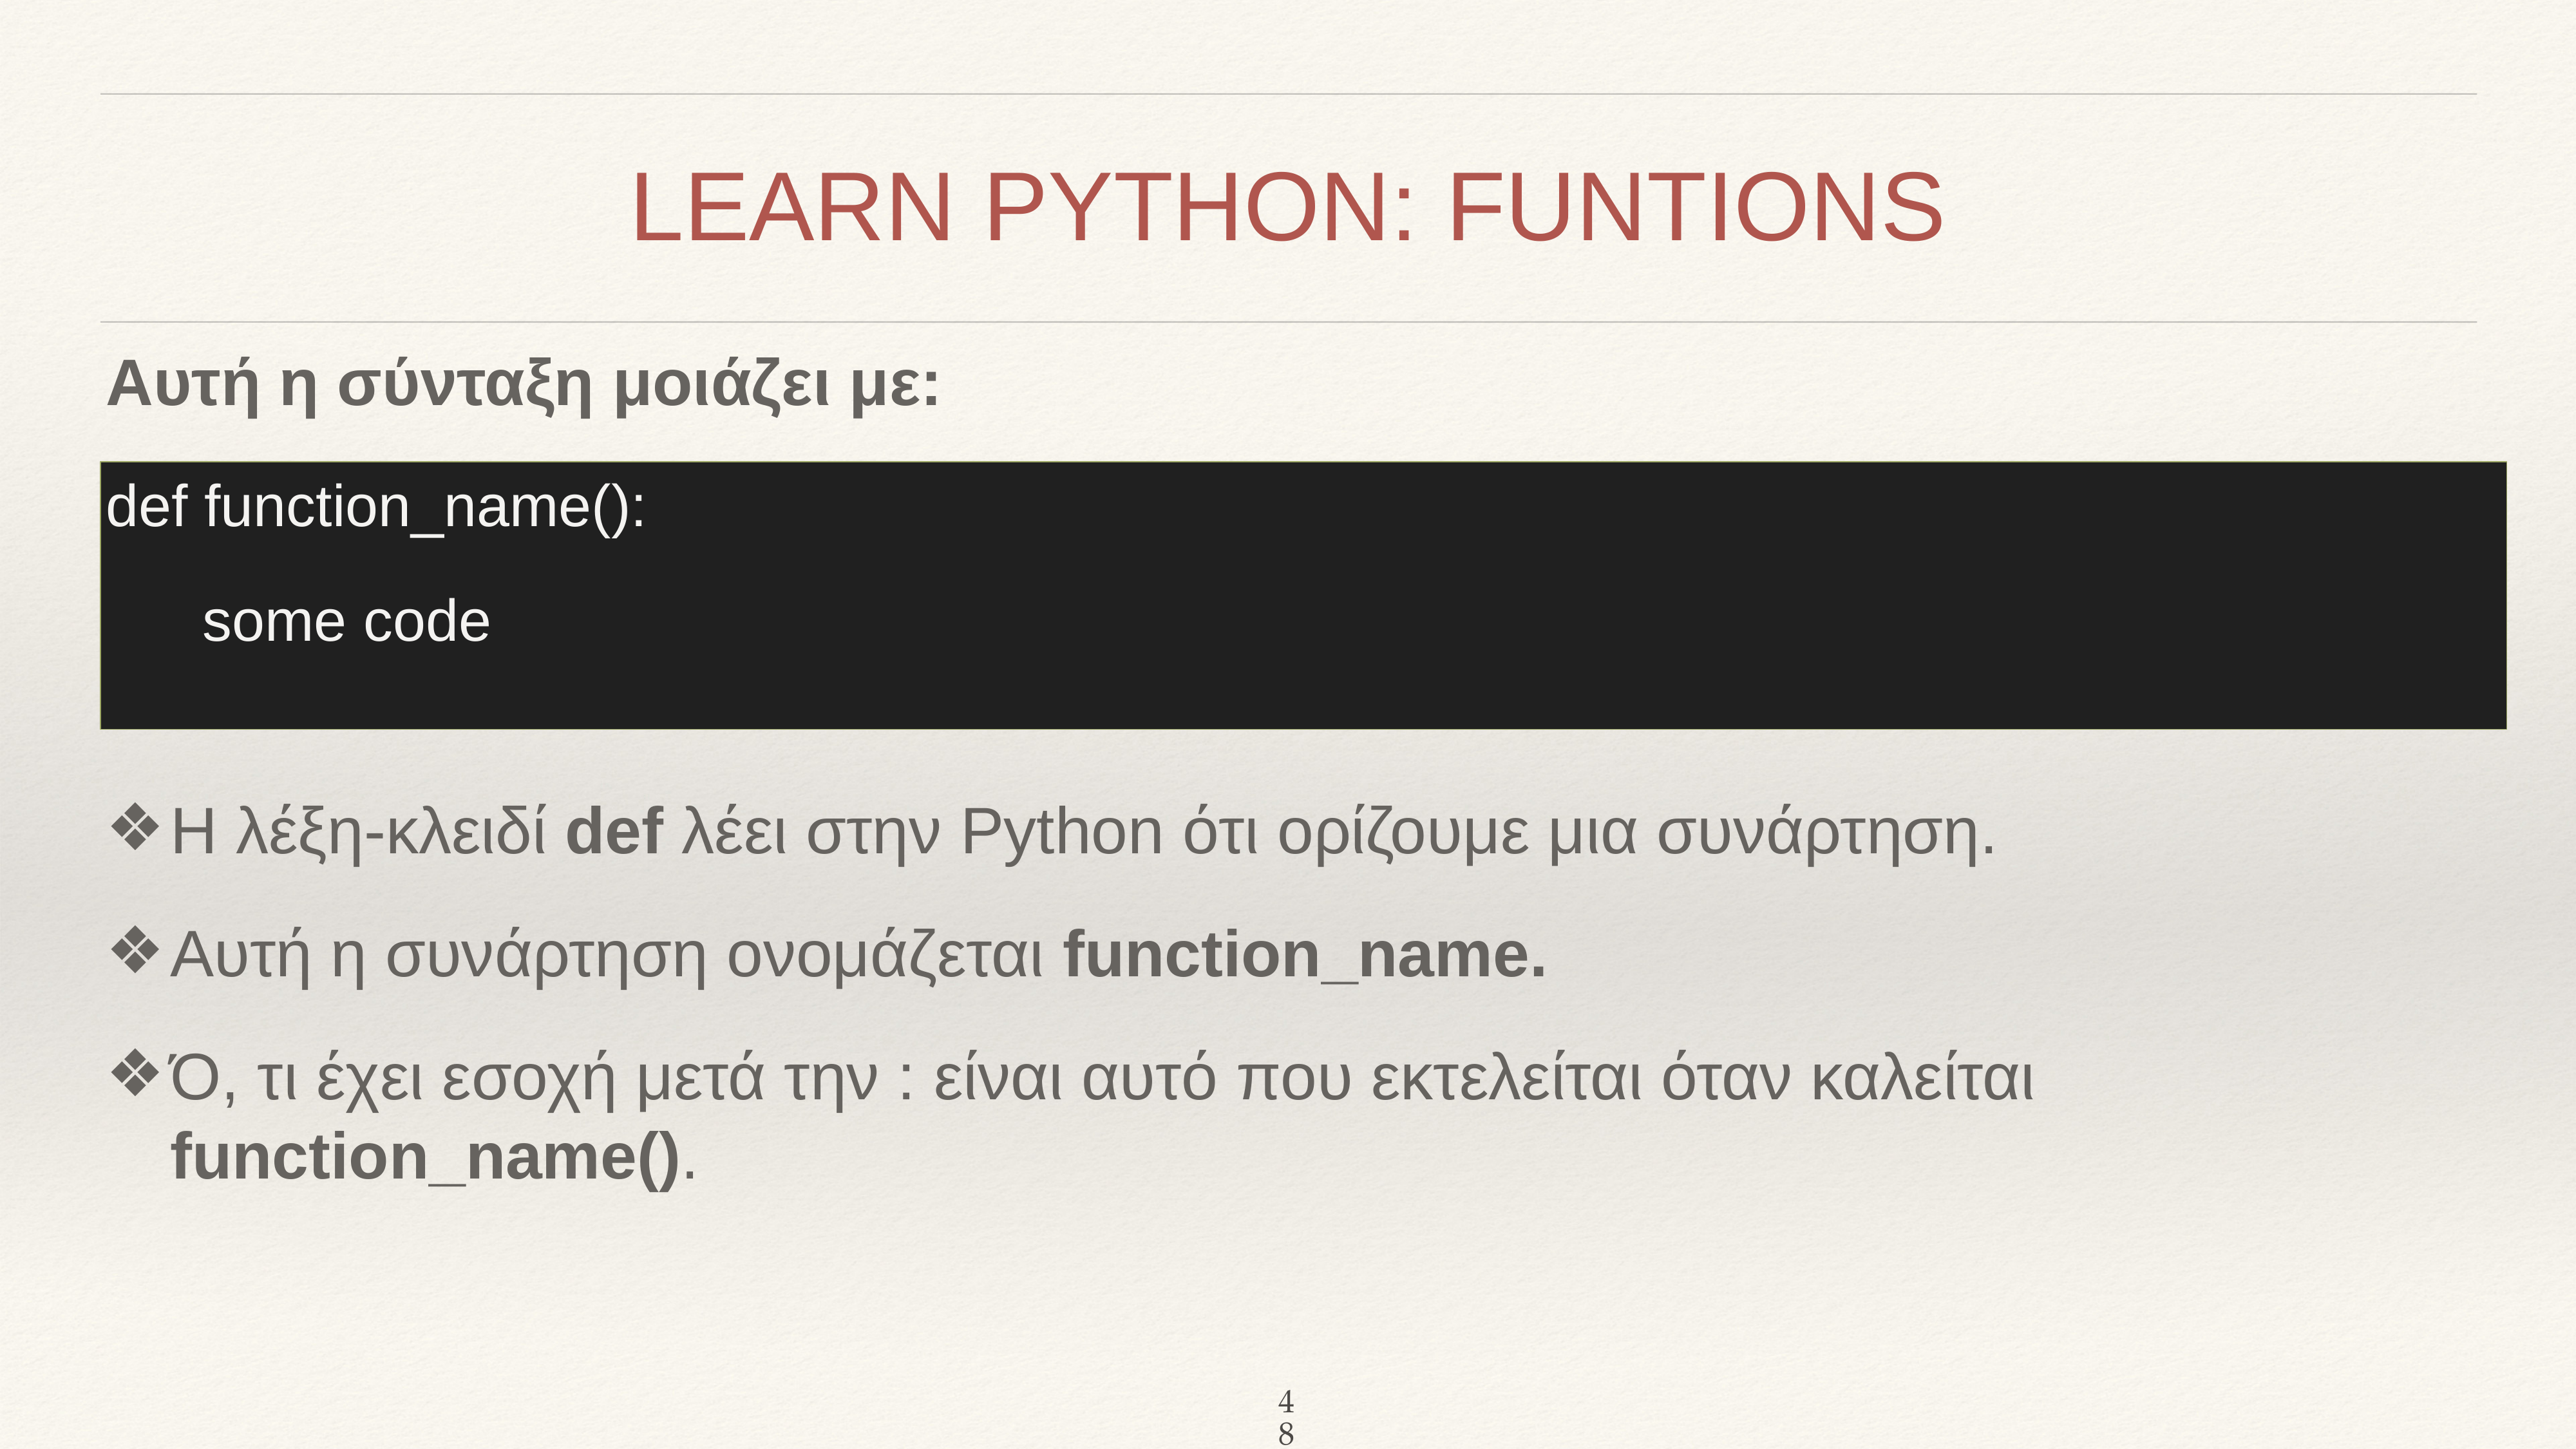

# LEARN PYTHON: FUNTIONS
Αυτή η σύνταξη μοιάζει με:

Η λέξη-κλειδί def λέει στην Python ότι ορίζουμε μια συνάρτηση.
Αυτή η συνάρτηση ονομάζεται function_name.
Ό, τι έχει εσοχή μετά την : είναι αυτό που εκτελείται όταν καλείται function_name().
def function_name():
     	some code

48